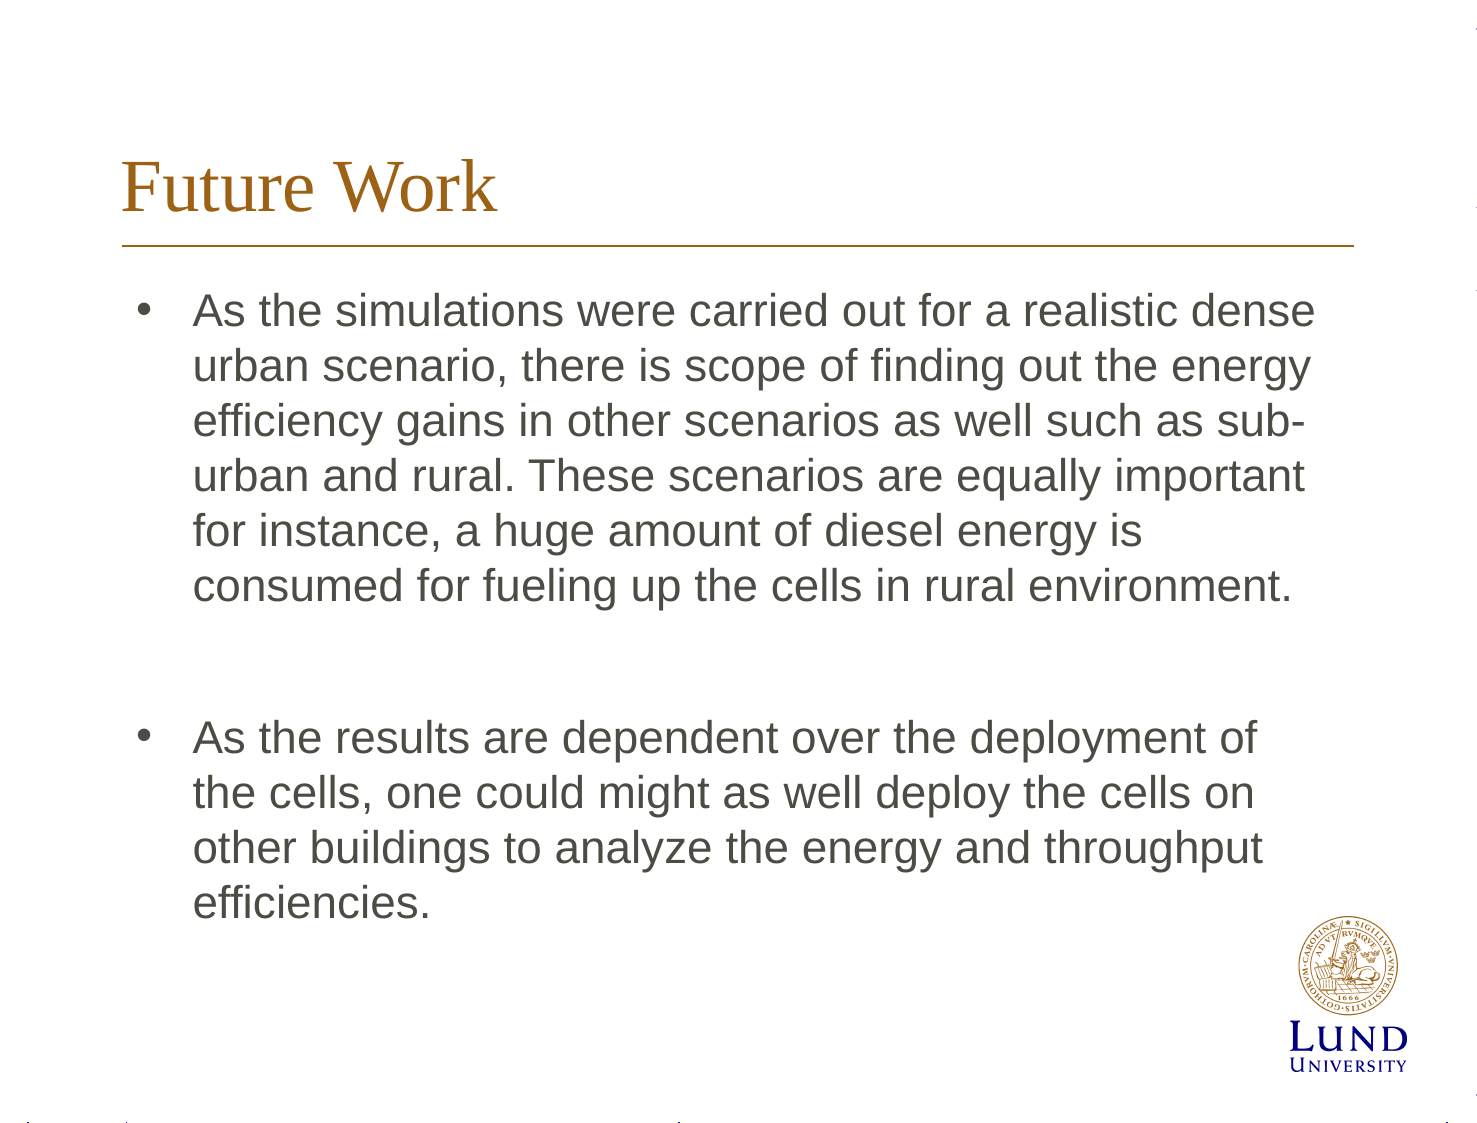

# Future Work
As the simulations were carried out for a realistic dense urban scenario, there is scope of finding out the energy efficiency gains in other scenarios as well such as sub-urban and rural. These scenarios are equally important for instance, a huge amount of diesel energy is consumed for fueling up the cells in rural environment.

As the results are dependent over the deployment of the cells, one could might as well deploy the cells on other buildings to analyze the energy and throughput efficiencies.